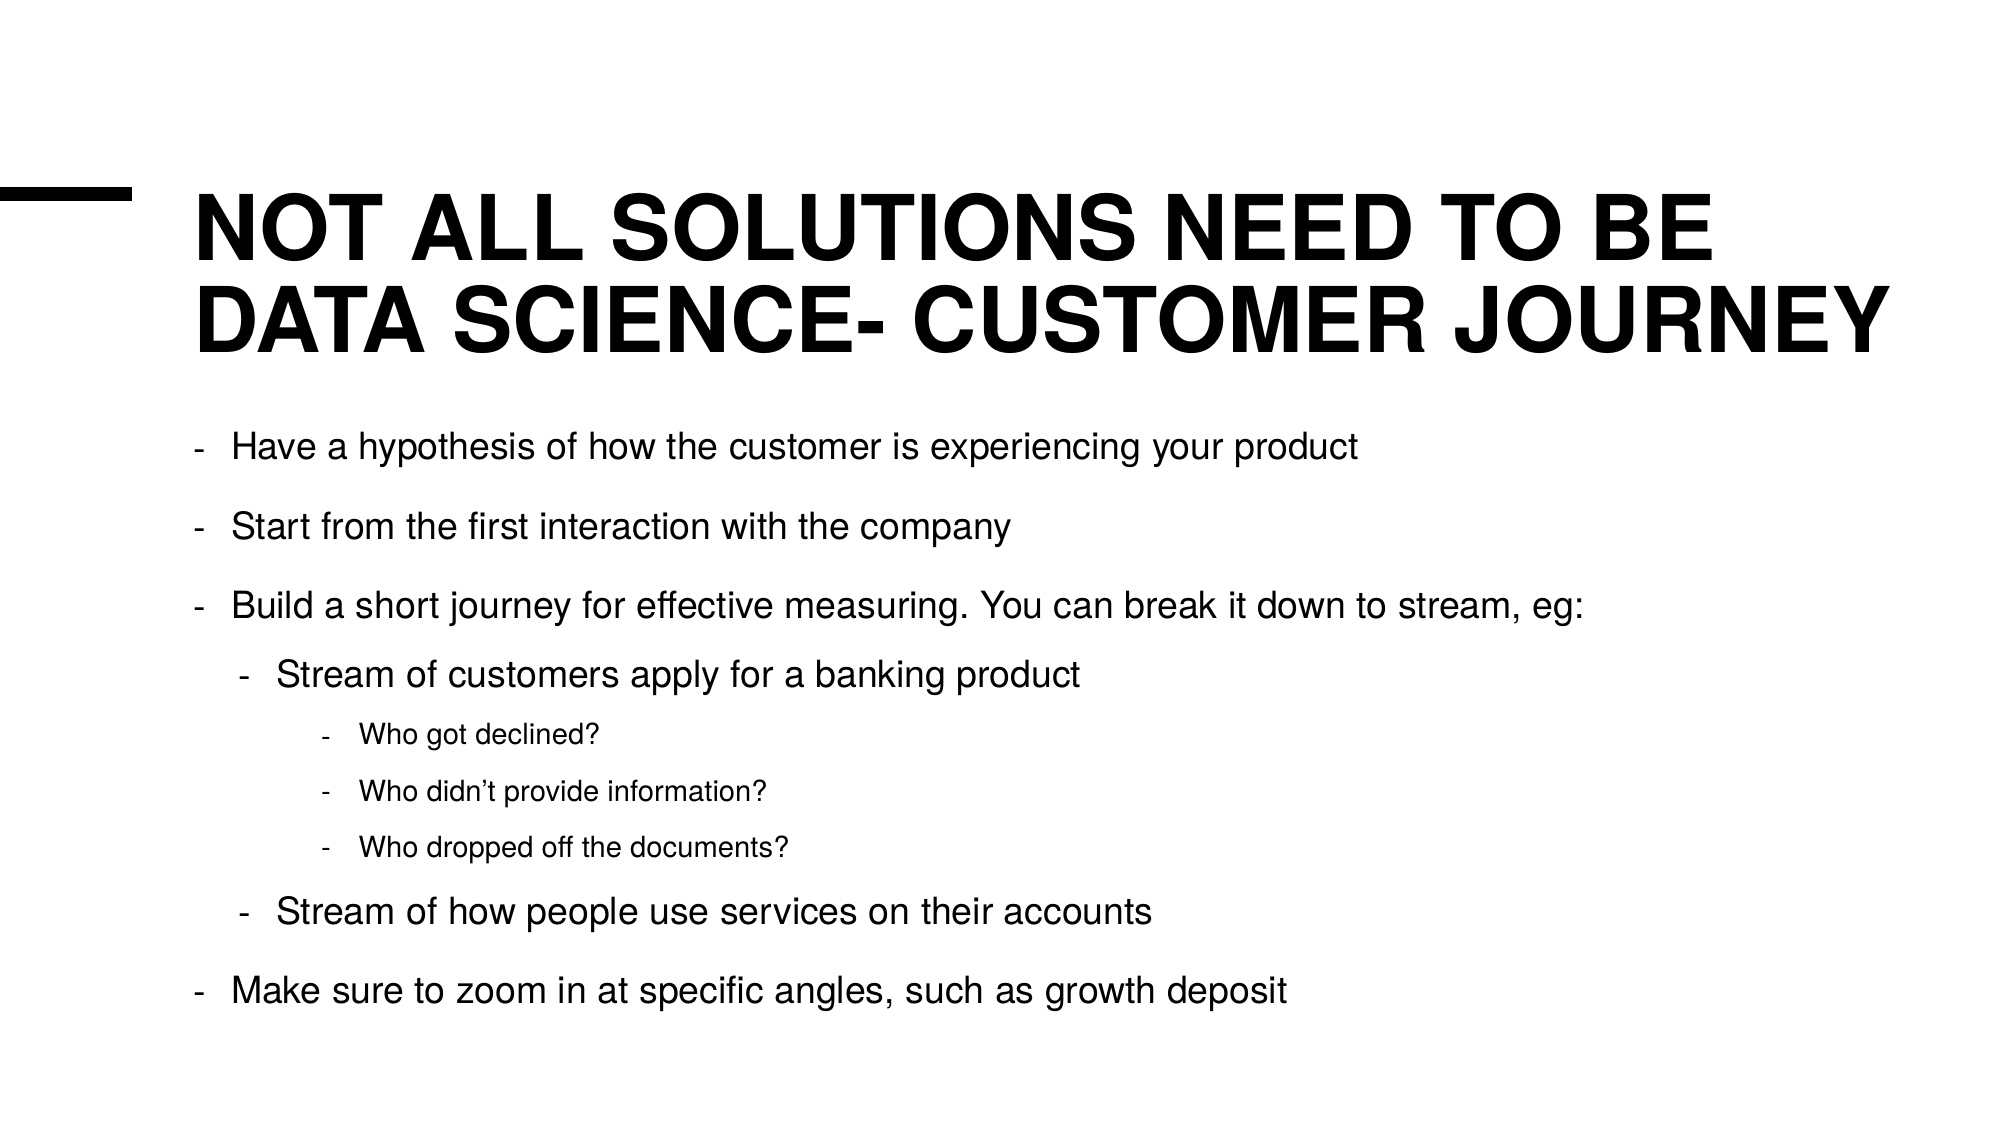

# NOT ALL SOLUTIONS NEED TO BE DATA SCIENCE- CUSTOMER JOURNEY
Have a hypothesis of how the customer is experiencing your product
Start from the first interaction with the company
Build a short journey for effective measuring. You can break it down to stream, eg:
Stream of customers apply for a banking product
Who got declined?
Who didn’t provide information?
Who dropped off the documents?
Stream of how people use services on their accounts
Make sure to zoom in at specific angles, such as growth deposit